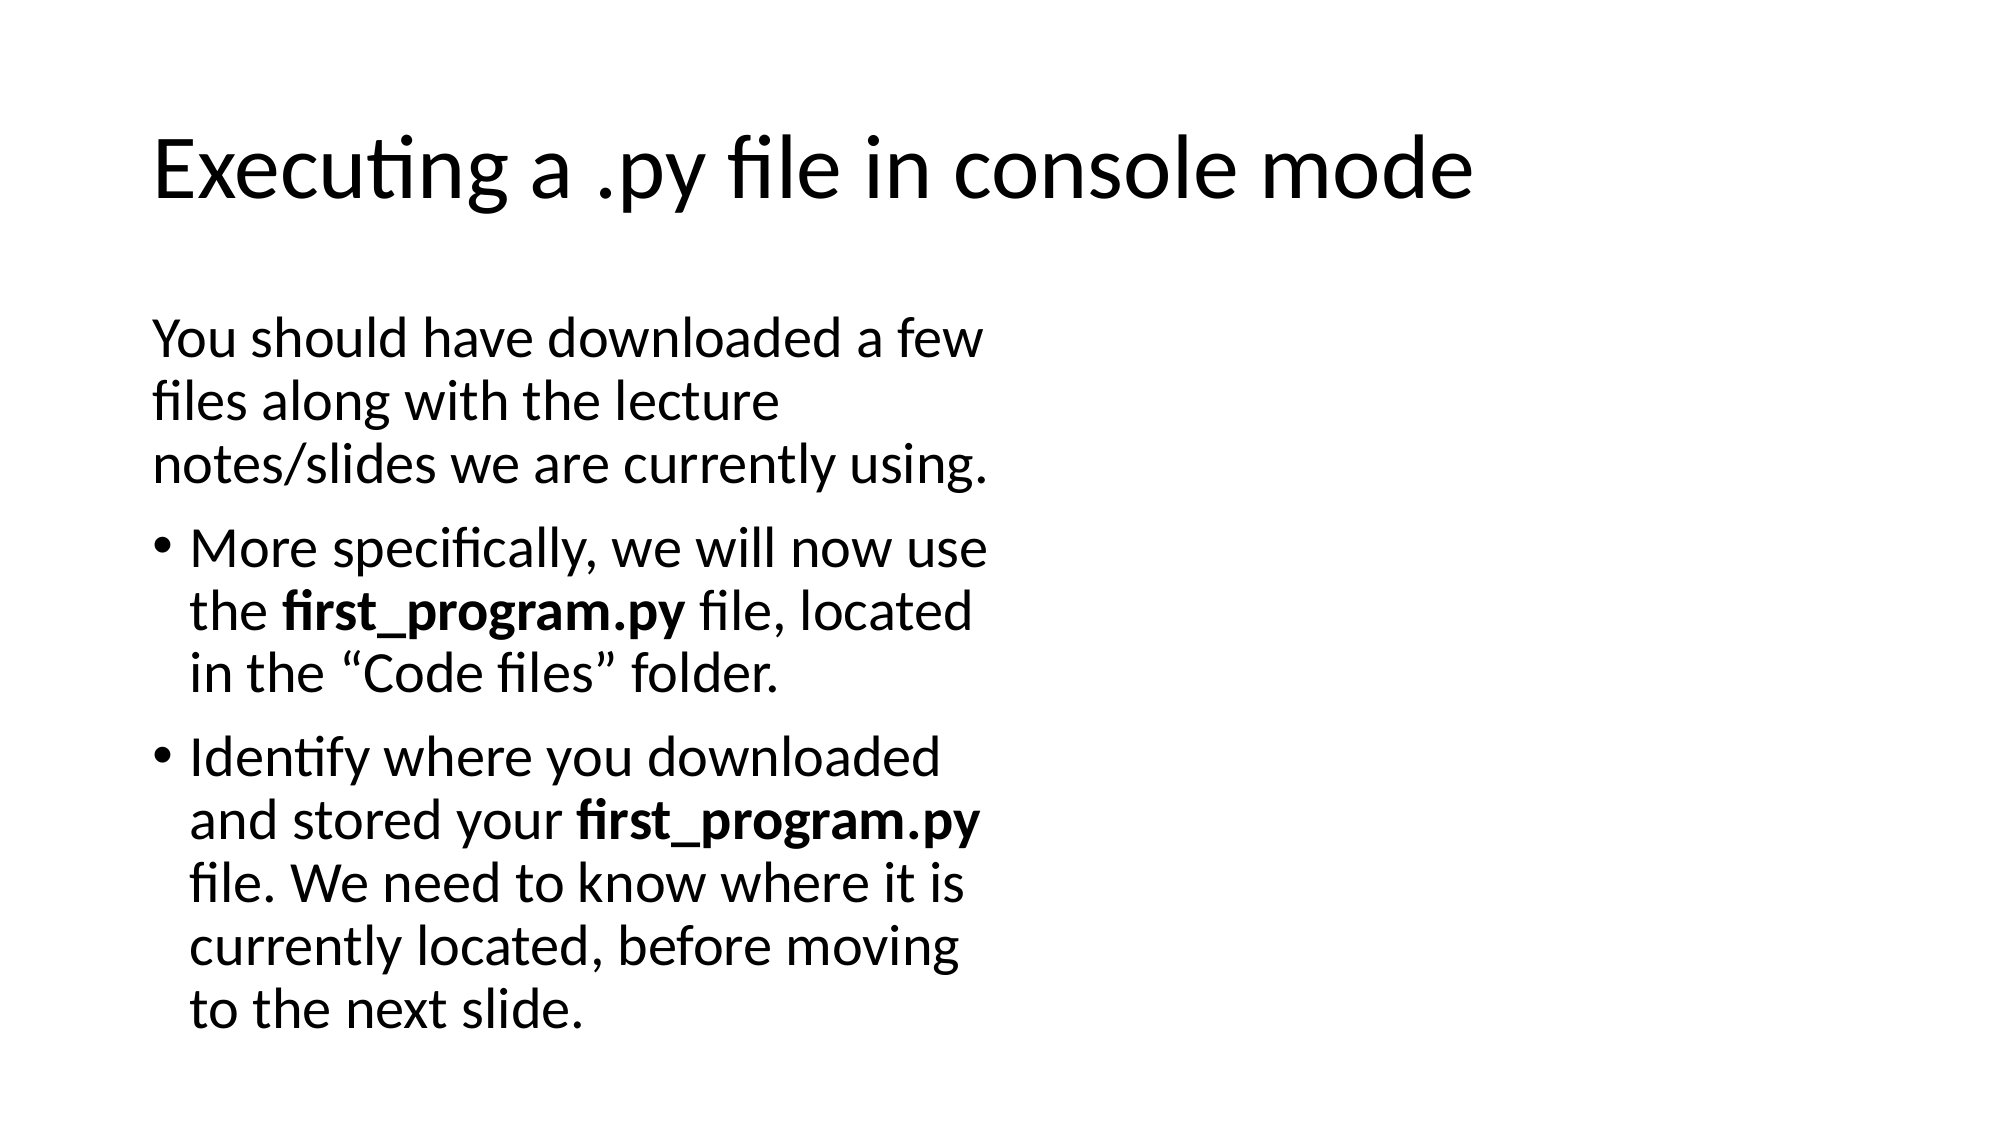

# Executing a .py file in console mode
You should have downloaded a few files along with the lecture notes/slides we are currently using.
More specifically, we will now use the first_program.py file, located in the “Code files” folder.
Identify where you downloaded and stored your first_program.py file. We need to know where it is currently located, before moving to the next slide.